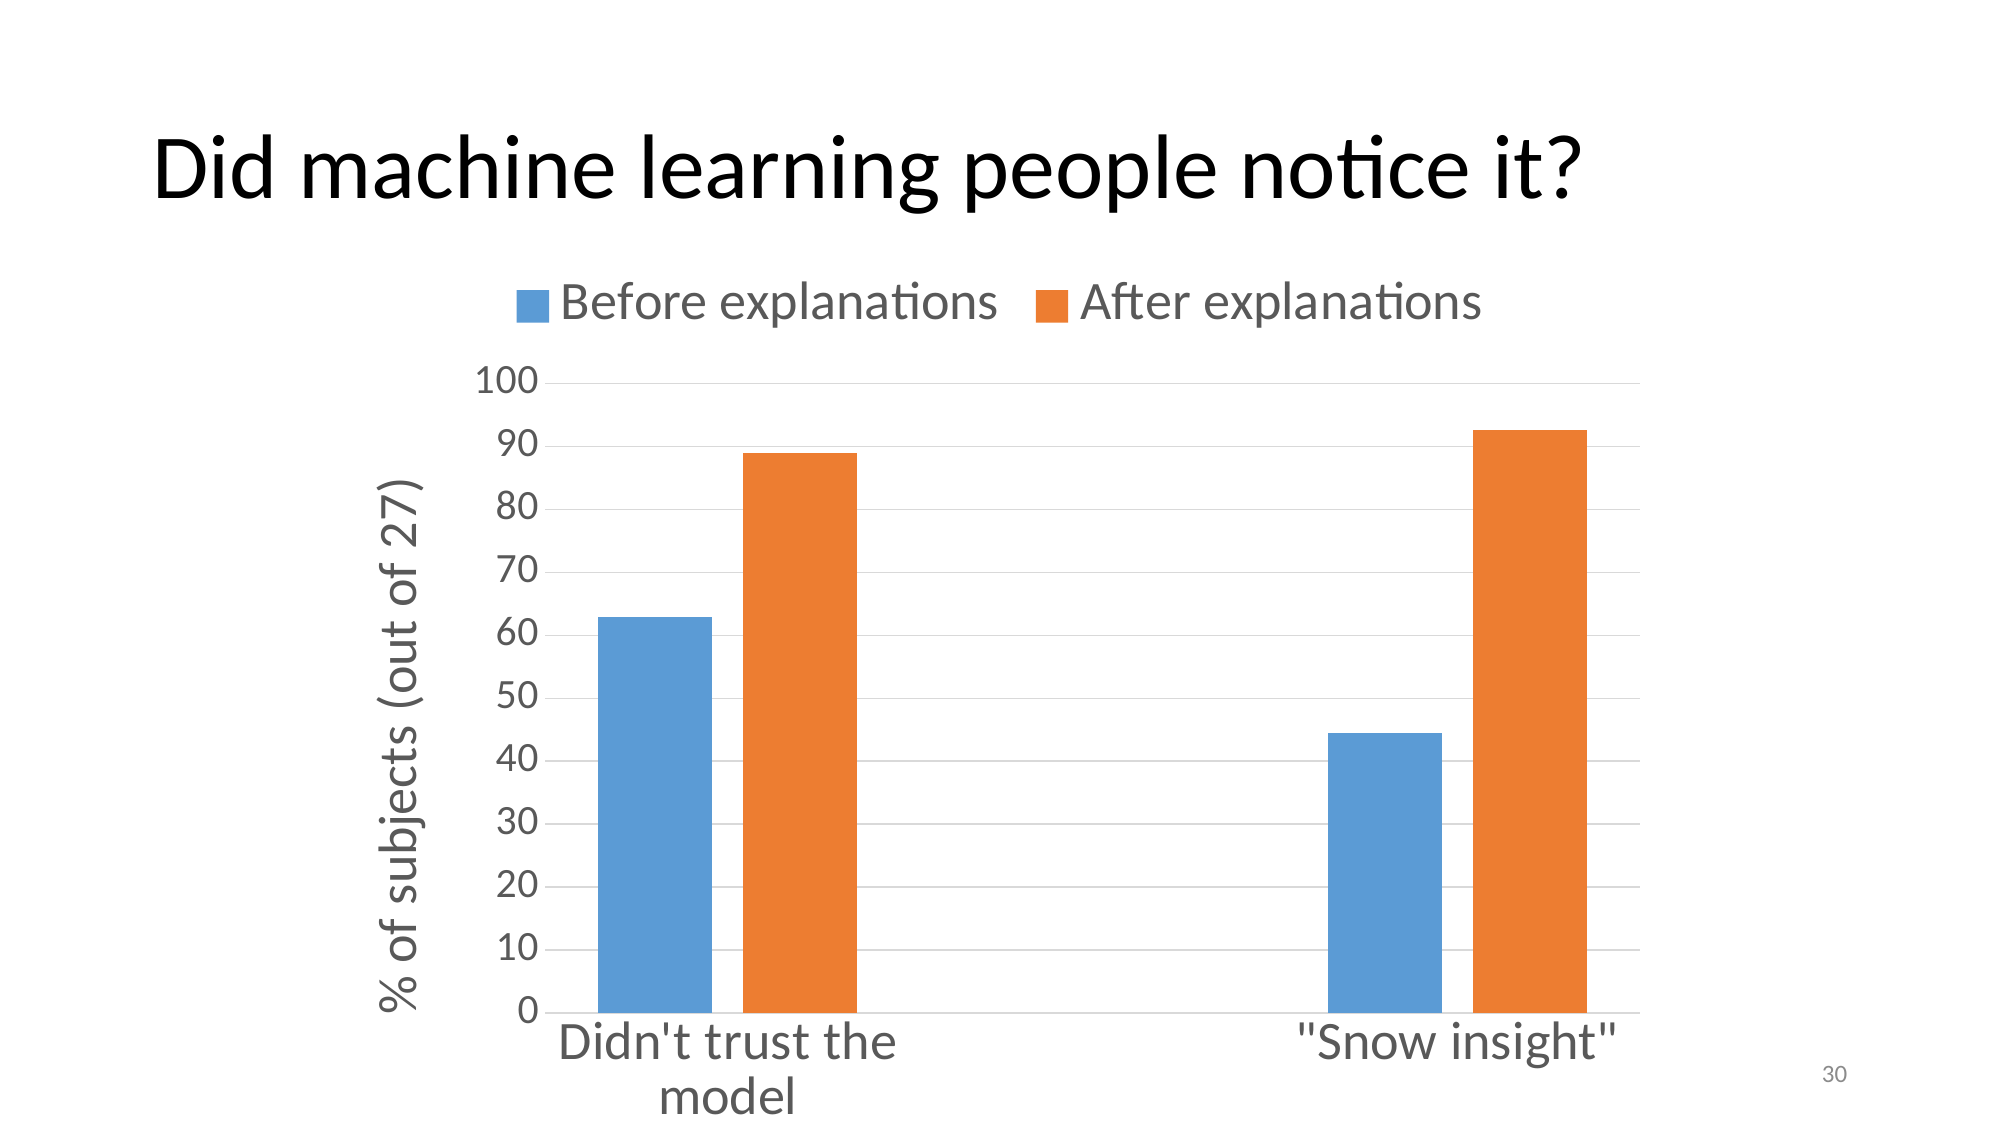

# Did machine learning people notice it?

### Chart

| Category | Before explanations | After explanations |
|---|---|---|
| Didn't trust the model | 62.96296296296296 | 88.88888888888872 |
|  | None | None |
| "Snow insight" | 44.44444444444434 | 92.5925925925925 |
30